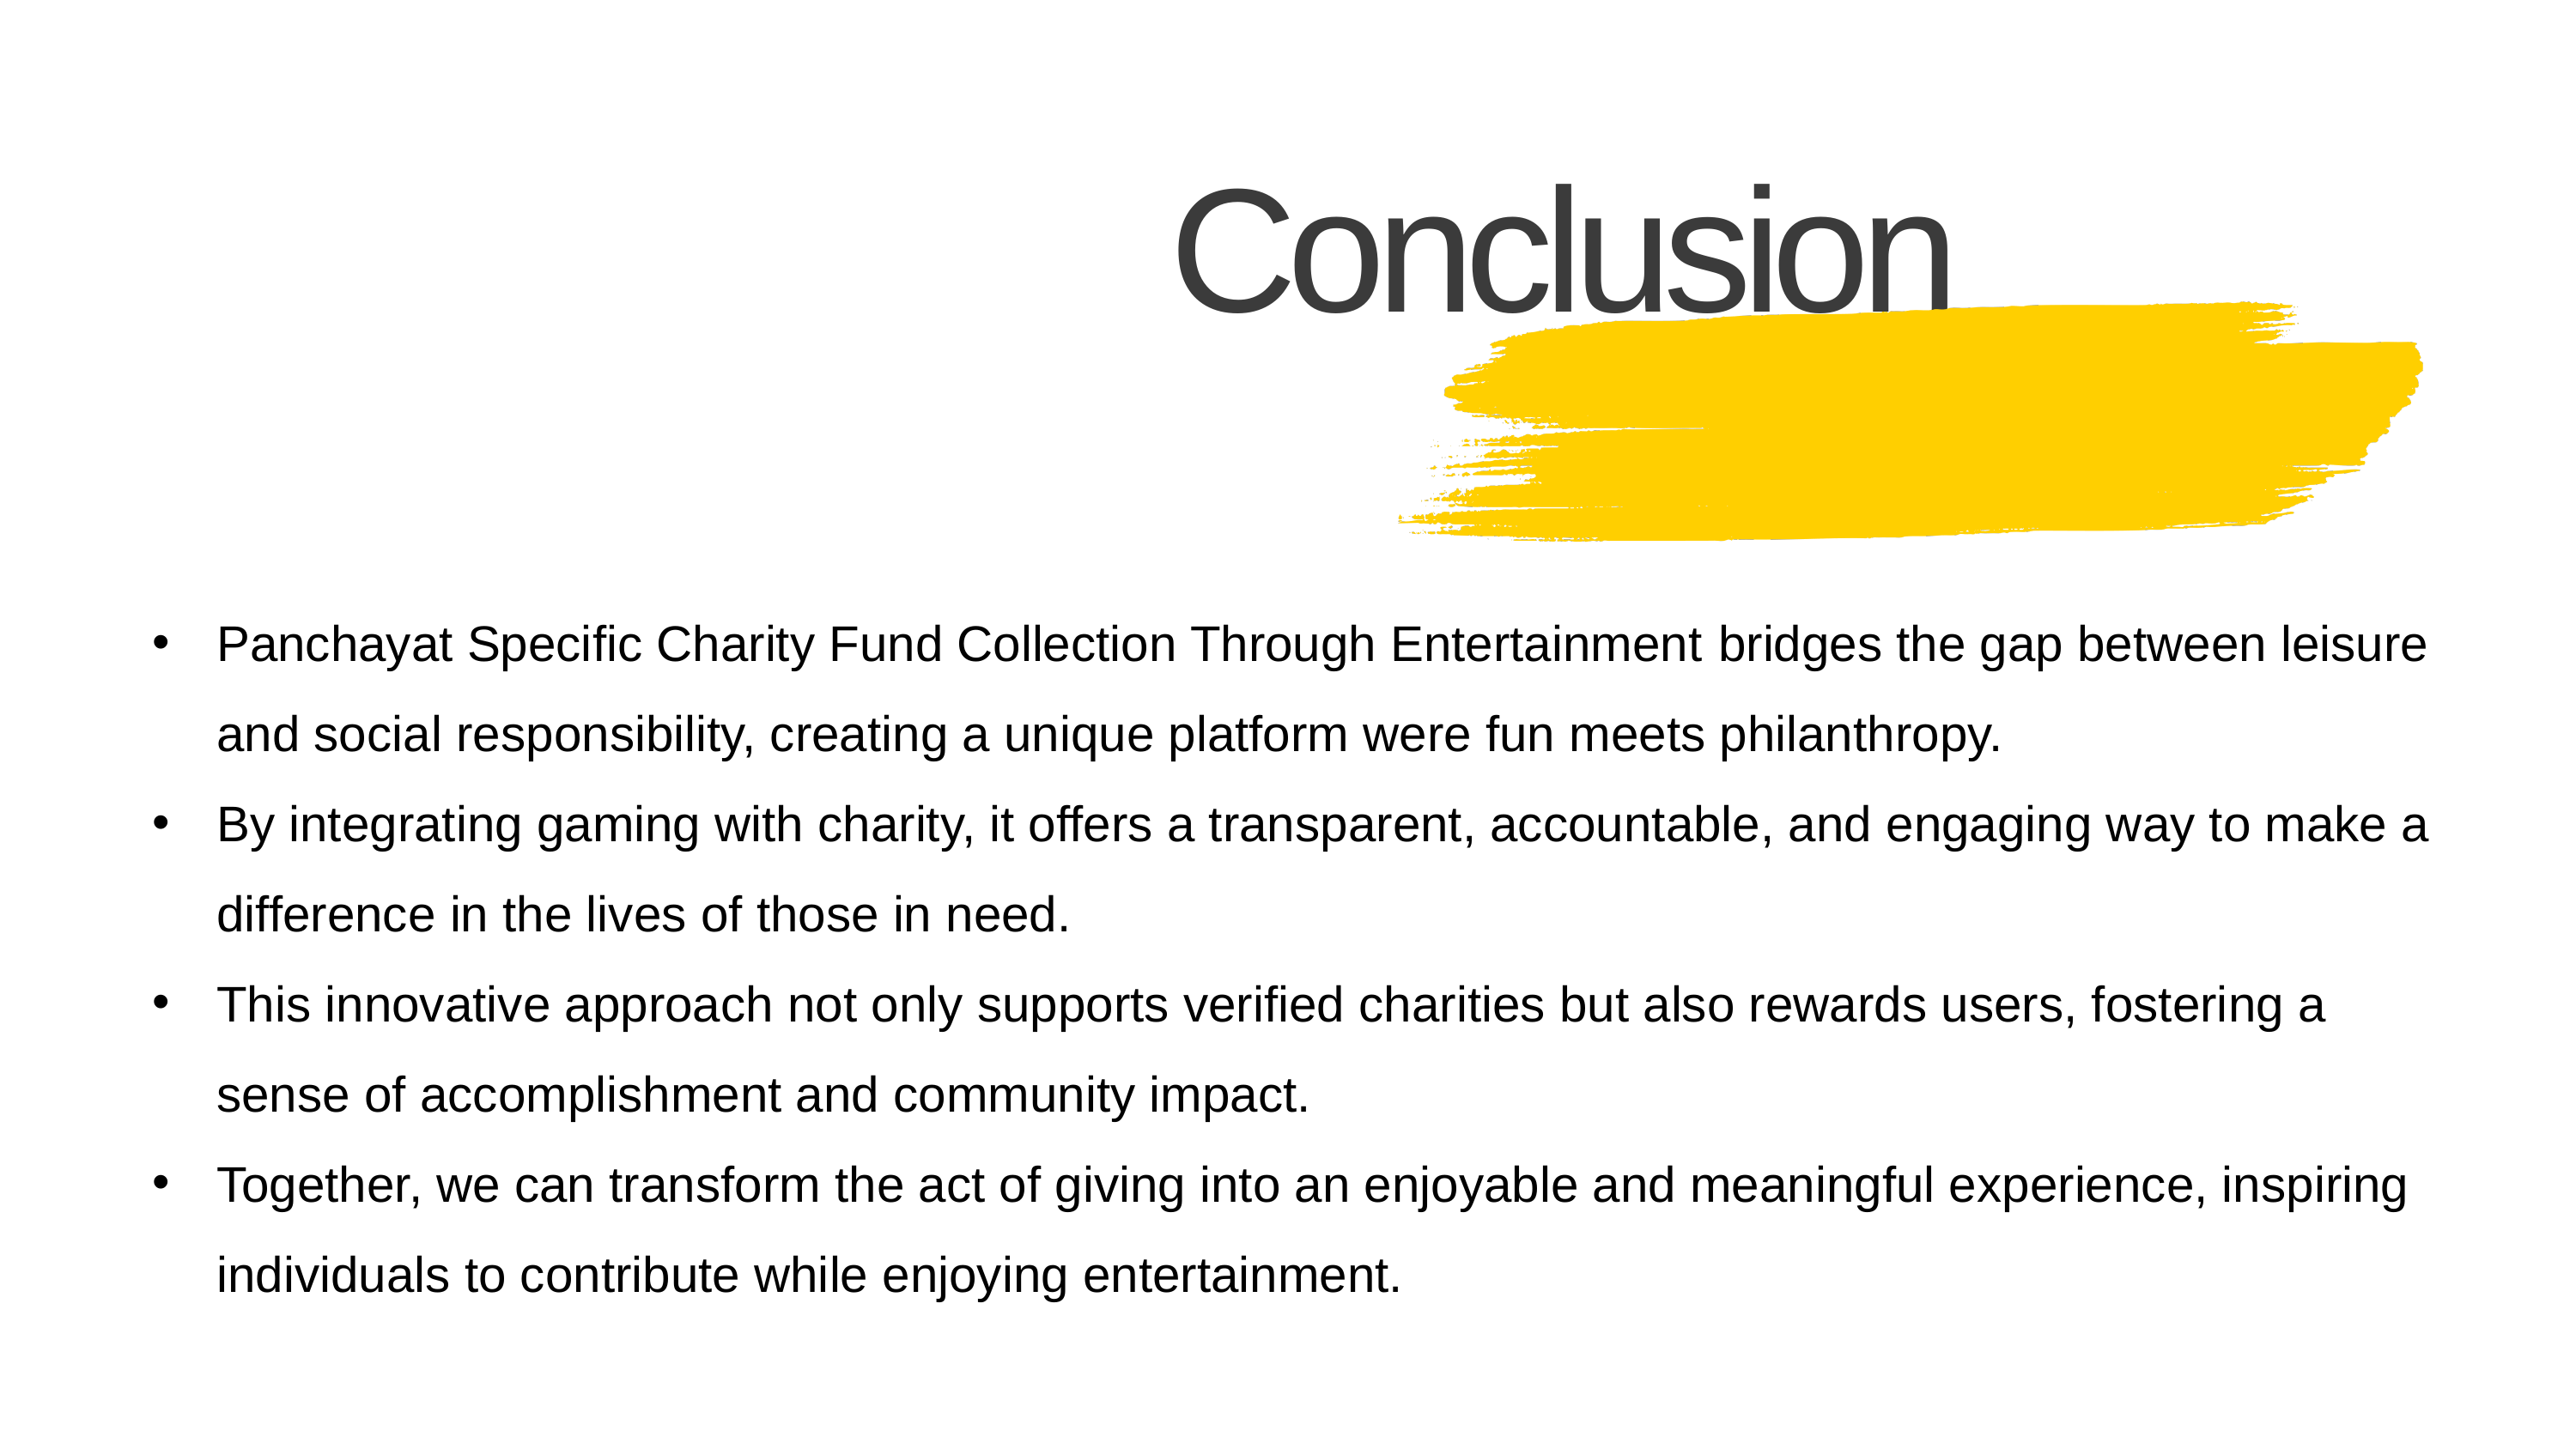

Conclusion

Panchayat Specific Charity Fund Collection Through Entertainment bridges the gap between leisure and social responsibility, creating a unique platform were fun meets philanthropy.
By integrating gaming with charity, it offers a transparent, accountable, and engaging way to make a difference in the lives of those in need.
This innovative approach not only supports verified charities but also rewards users, fostering a sense of accomplishment and community impact.
Together, we can transform the act of giving into an enjoyable and meaningful experience, inspiring individuals to contribute while enjoying entertainment.